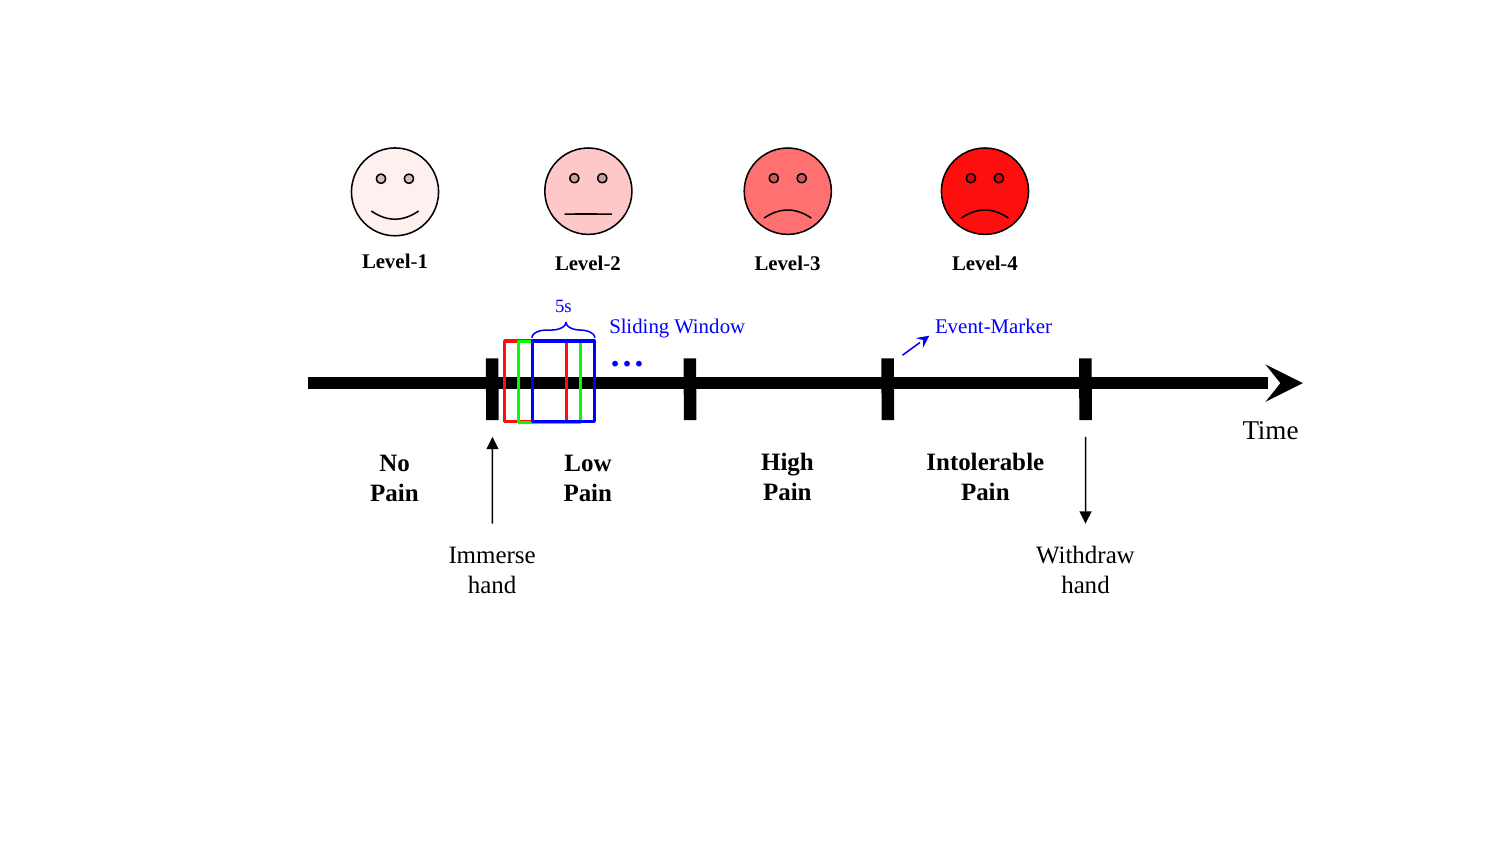

Level-1
Level-3
Level-2
Level-4
5s

Sliding Window
Event-Marker
…

Time
High Pain
Intolerable Pain
No Pain
Low Pain
Immerse
hand
Withdraw
hand